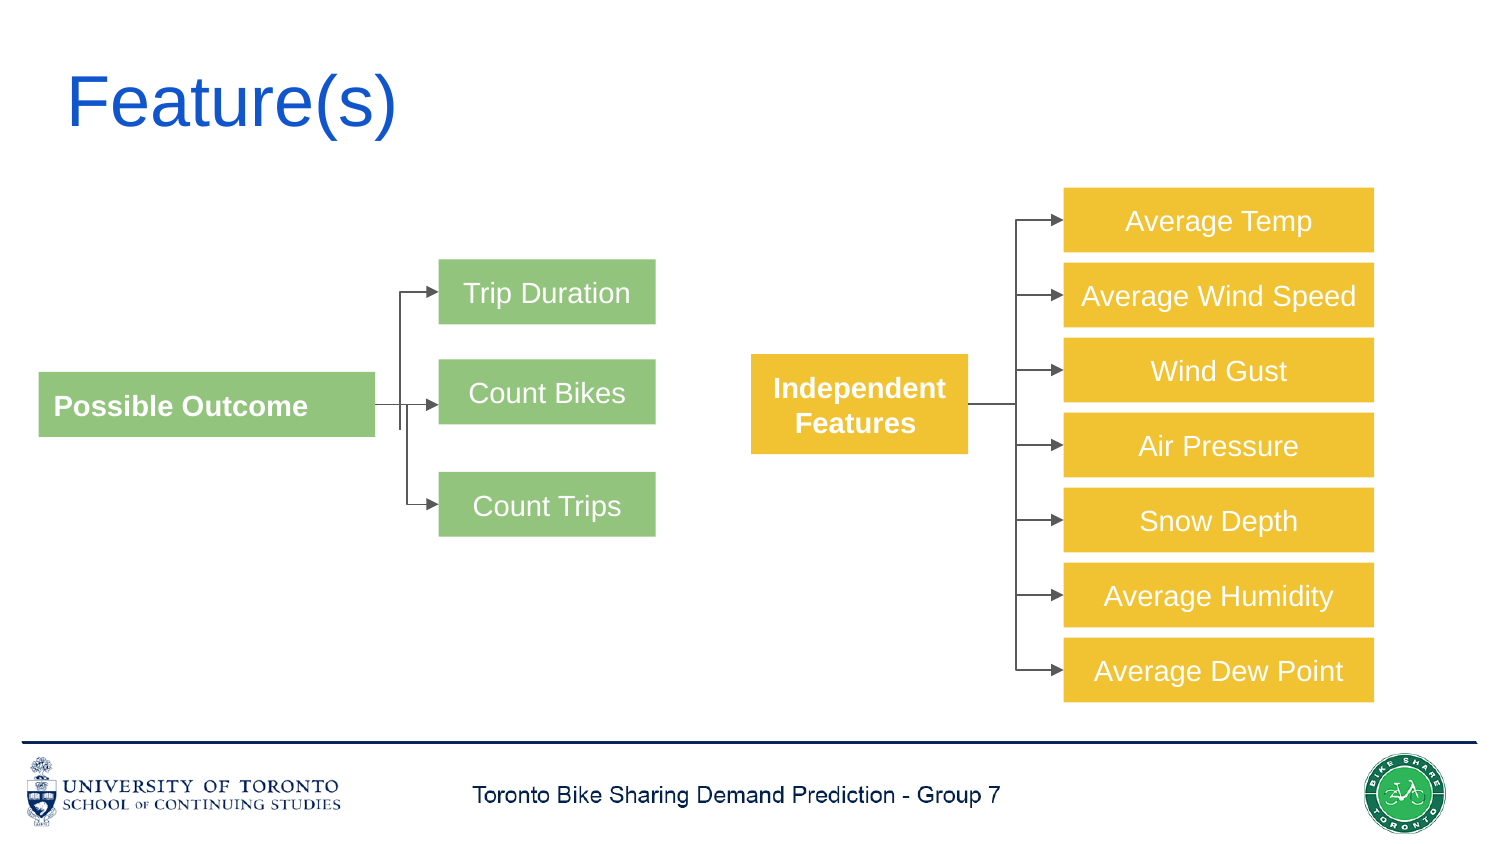

# Feature(s)

Average Temp
Trip Duration
Average Wind Speed
Wind Gust
Independent Features
Count Bikes
Possible Outcome
Air Pressure
Count Trips
Snow Depth
Average Humidity
Average Dew Point